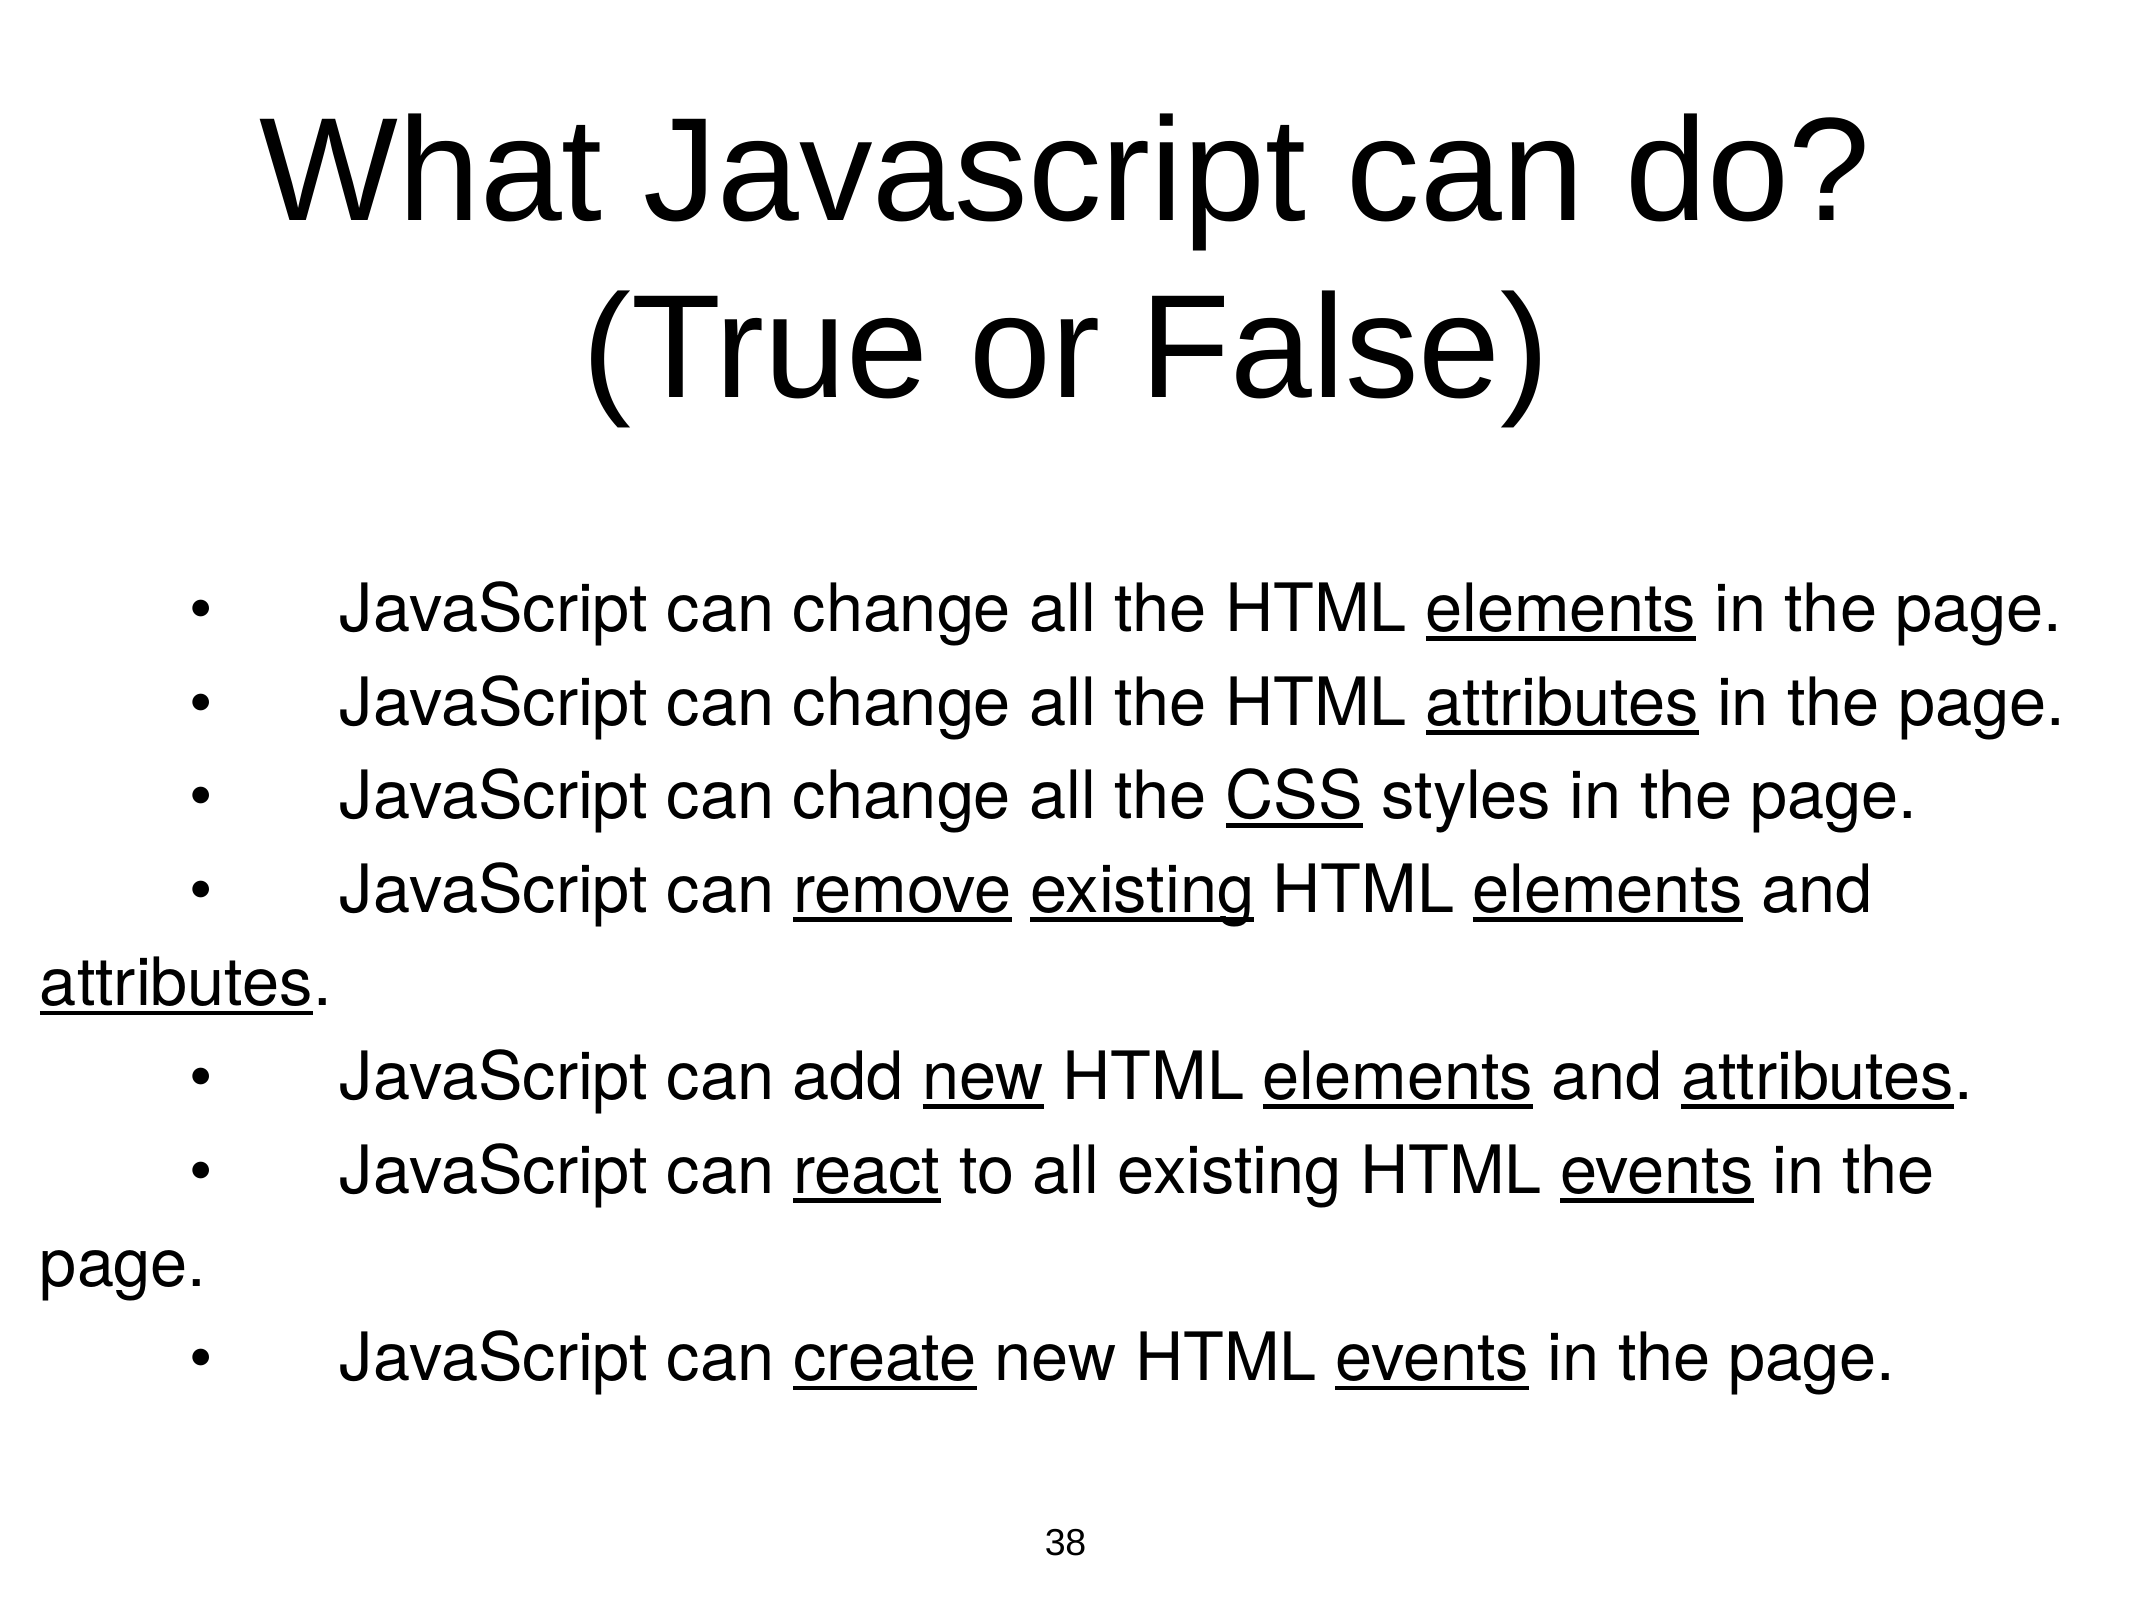

# What Javascript can do?(True or False)
	•	JavaScript can change all the HTML elements in the page.
	•	JavaScript can change all the HTML attributes in the page.
	•	JavaScript can change all the CSS styles in the page.
	•	JavaScript can remove existing HTML elements and attributes.
	•	JavaScript can add new HTML elements and attributes.
	•	JavaScript can react to all existing HTML events in the page.
	•	JavaScript can create new HTML events in the page.
38